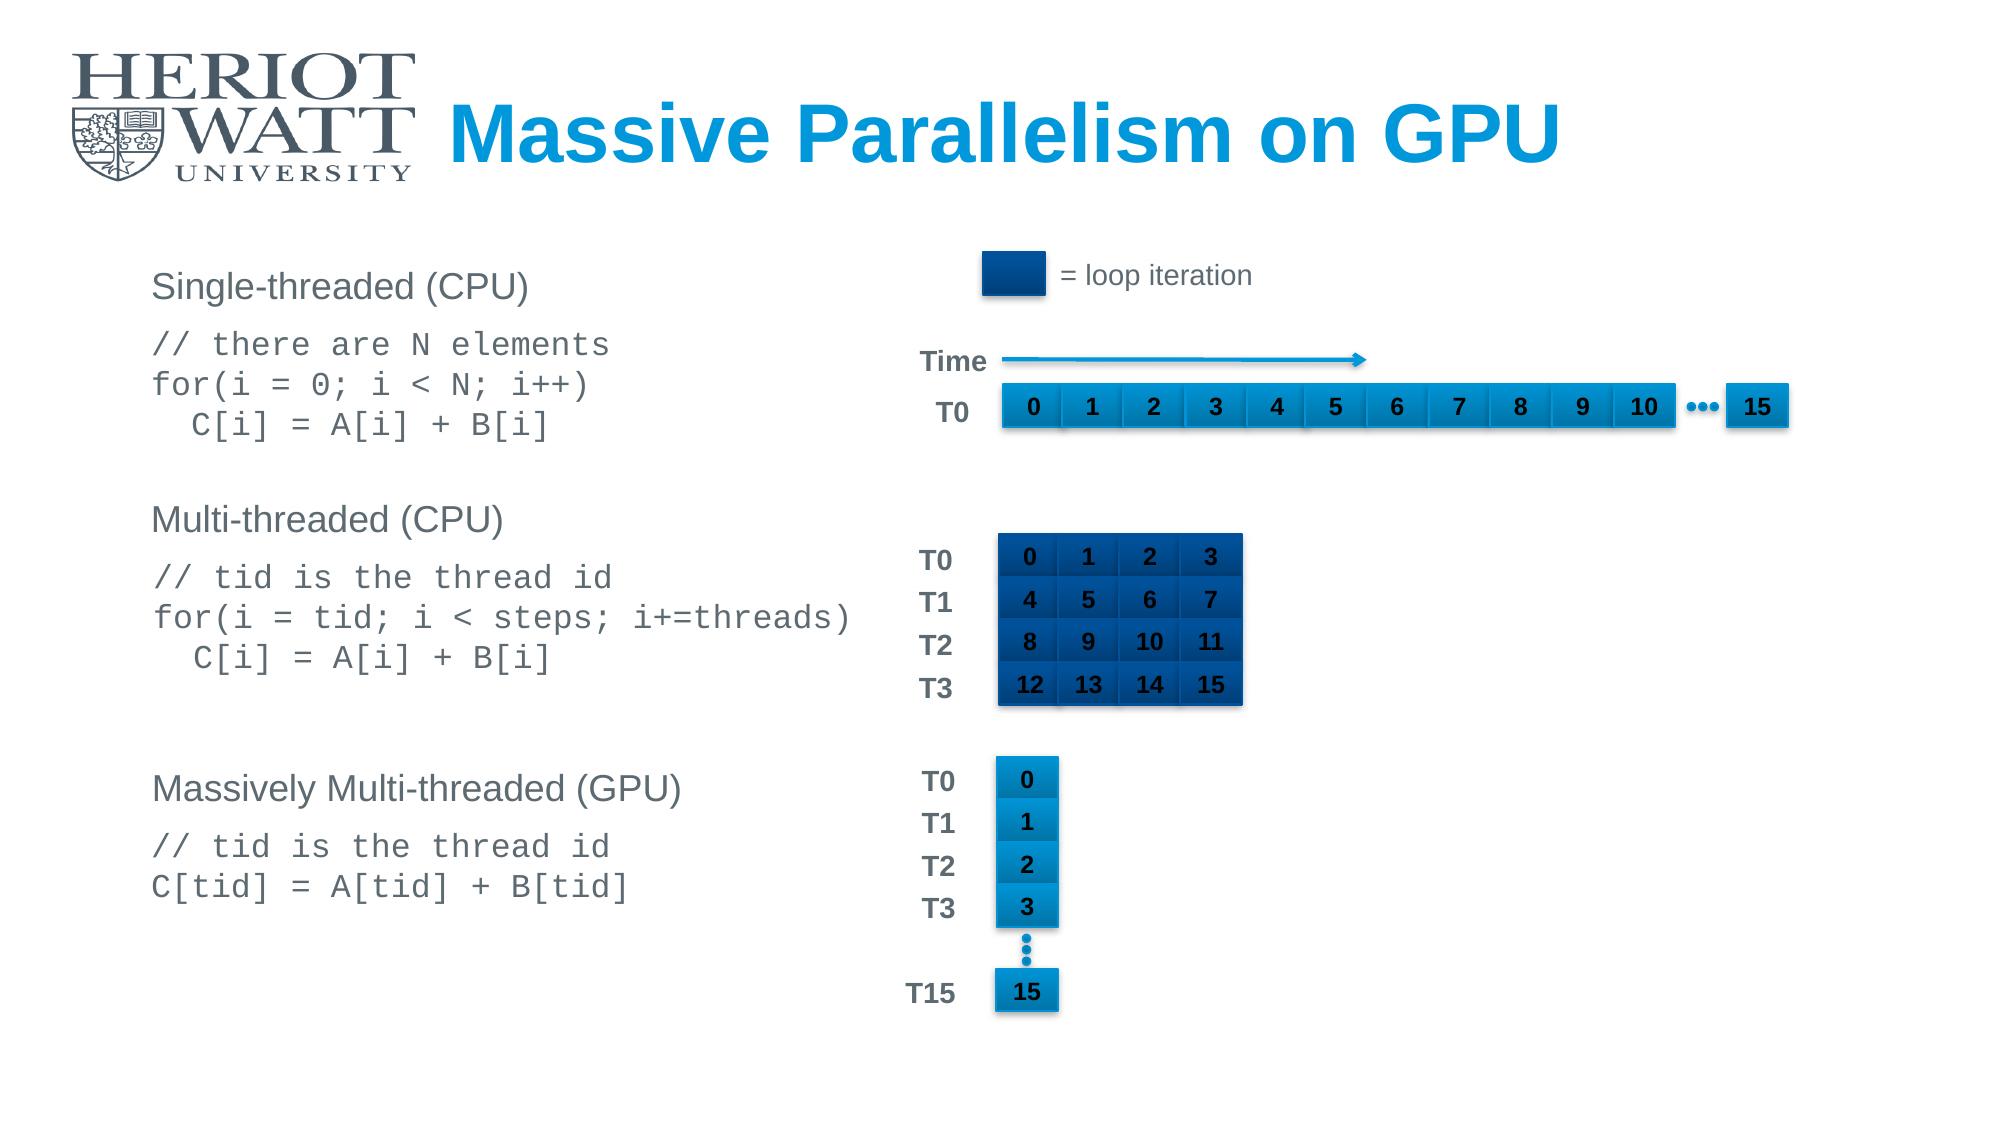

# Massive Parallelism on GPU
= loop iteration

Single-threaded (CPU)
// there are N elements
for(i = 0; i < N; i++)
  C[i] = A[i] + B[i]
Time
0
1
2
3
4
5
6
7
8
9
10
15
T0

Multi-threaded (CPU)
// tid is the thread id
for(i = tid; i < steps; i+=threads)
  C[i] = A[i] + B[i]
T0
0
1
2
3
T1
4
5
6
7
T2
8
9
10
11
T3
12
13
14
15
T0
Massively Multi-threaded (GPU)
// tid is the thread id
C[tid] = A[tid] + B[tid]
0
T1
1
T2
2
T3
3

T15
15